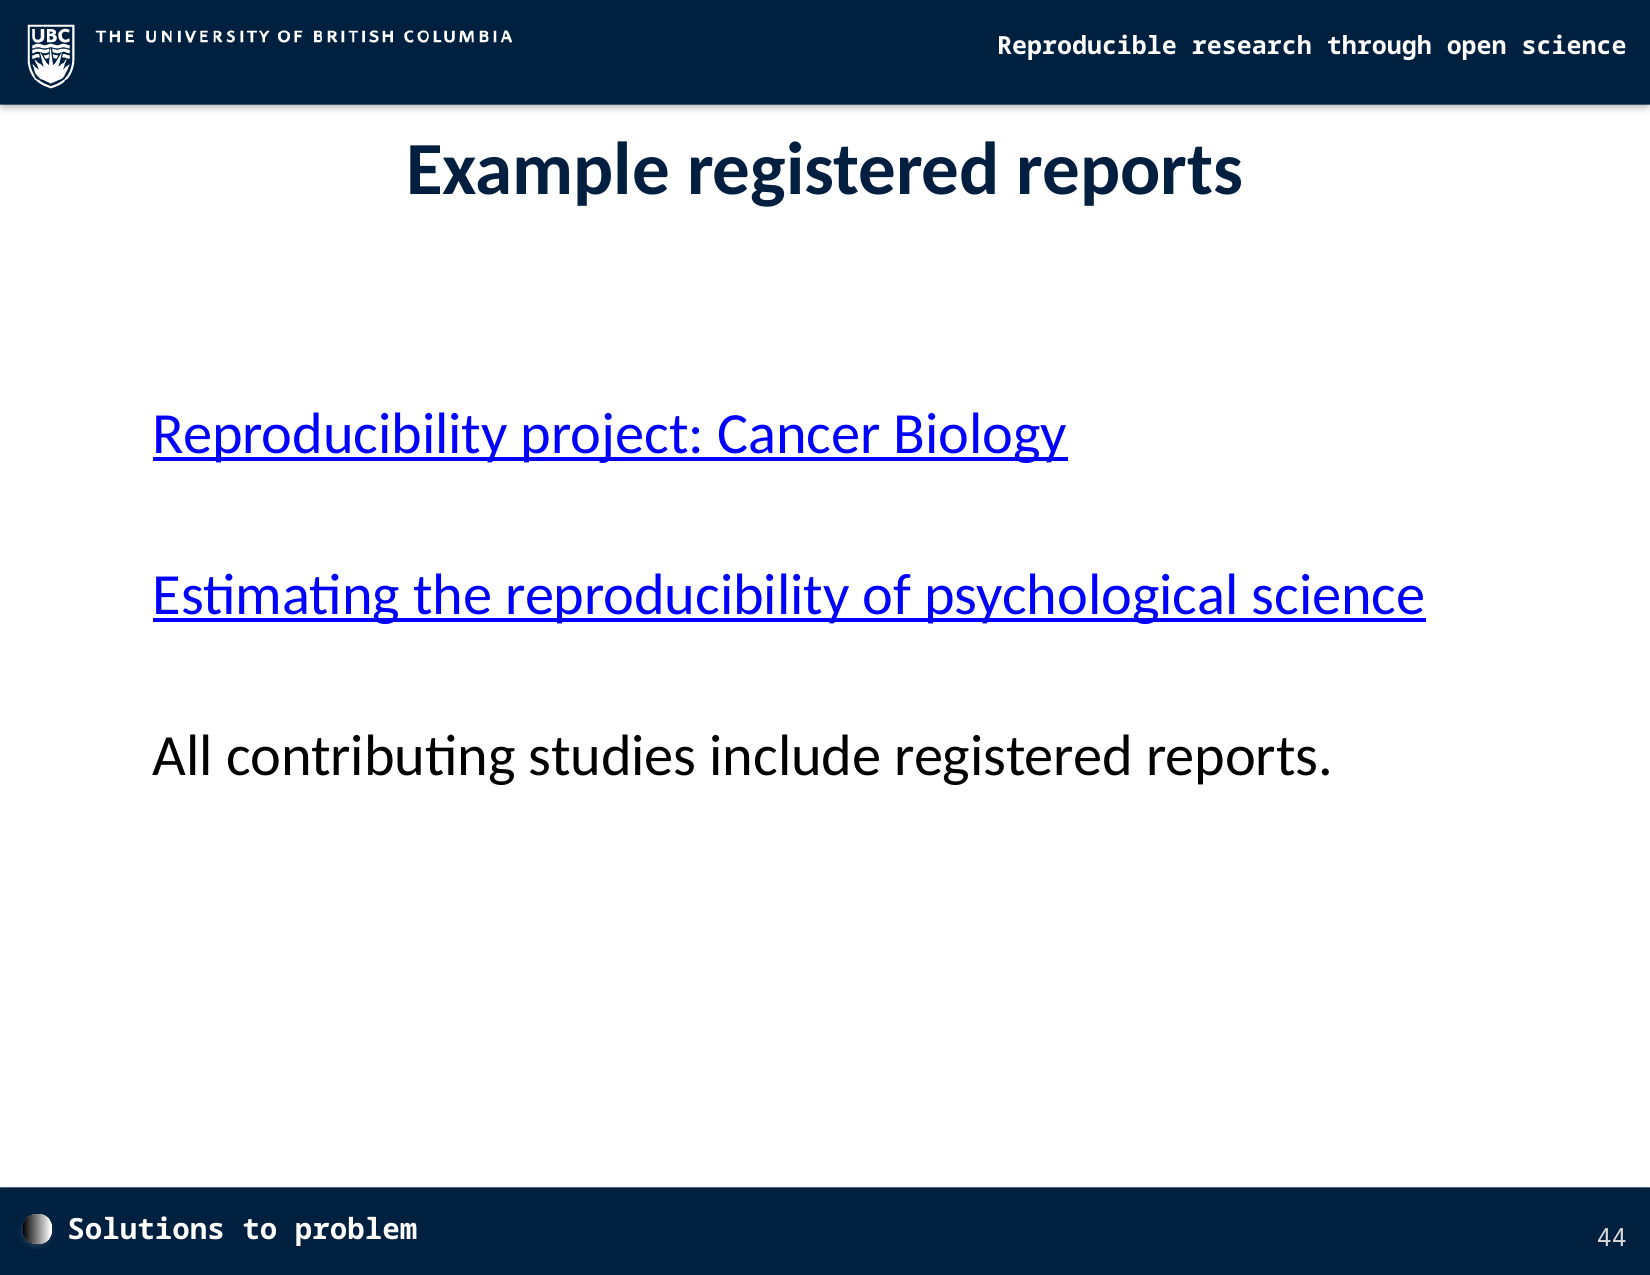

Example registered reports
Reproducibility project: Cancer Biology

Estimating the reproducibility of psychological science

All contributing studies include registered reports.
Solutions to problem

44